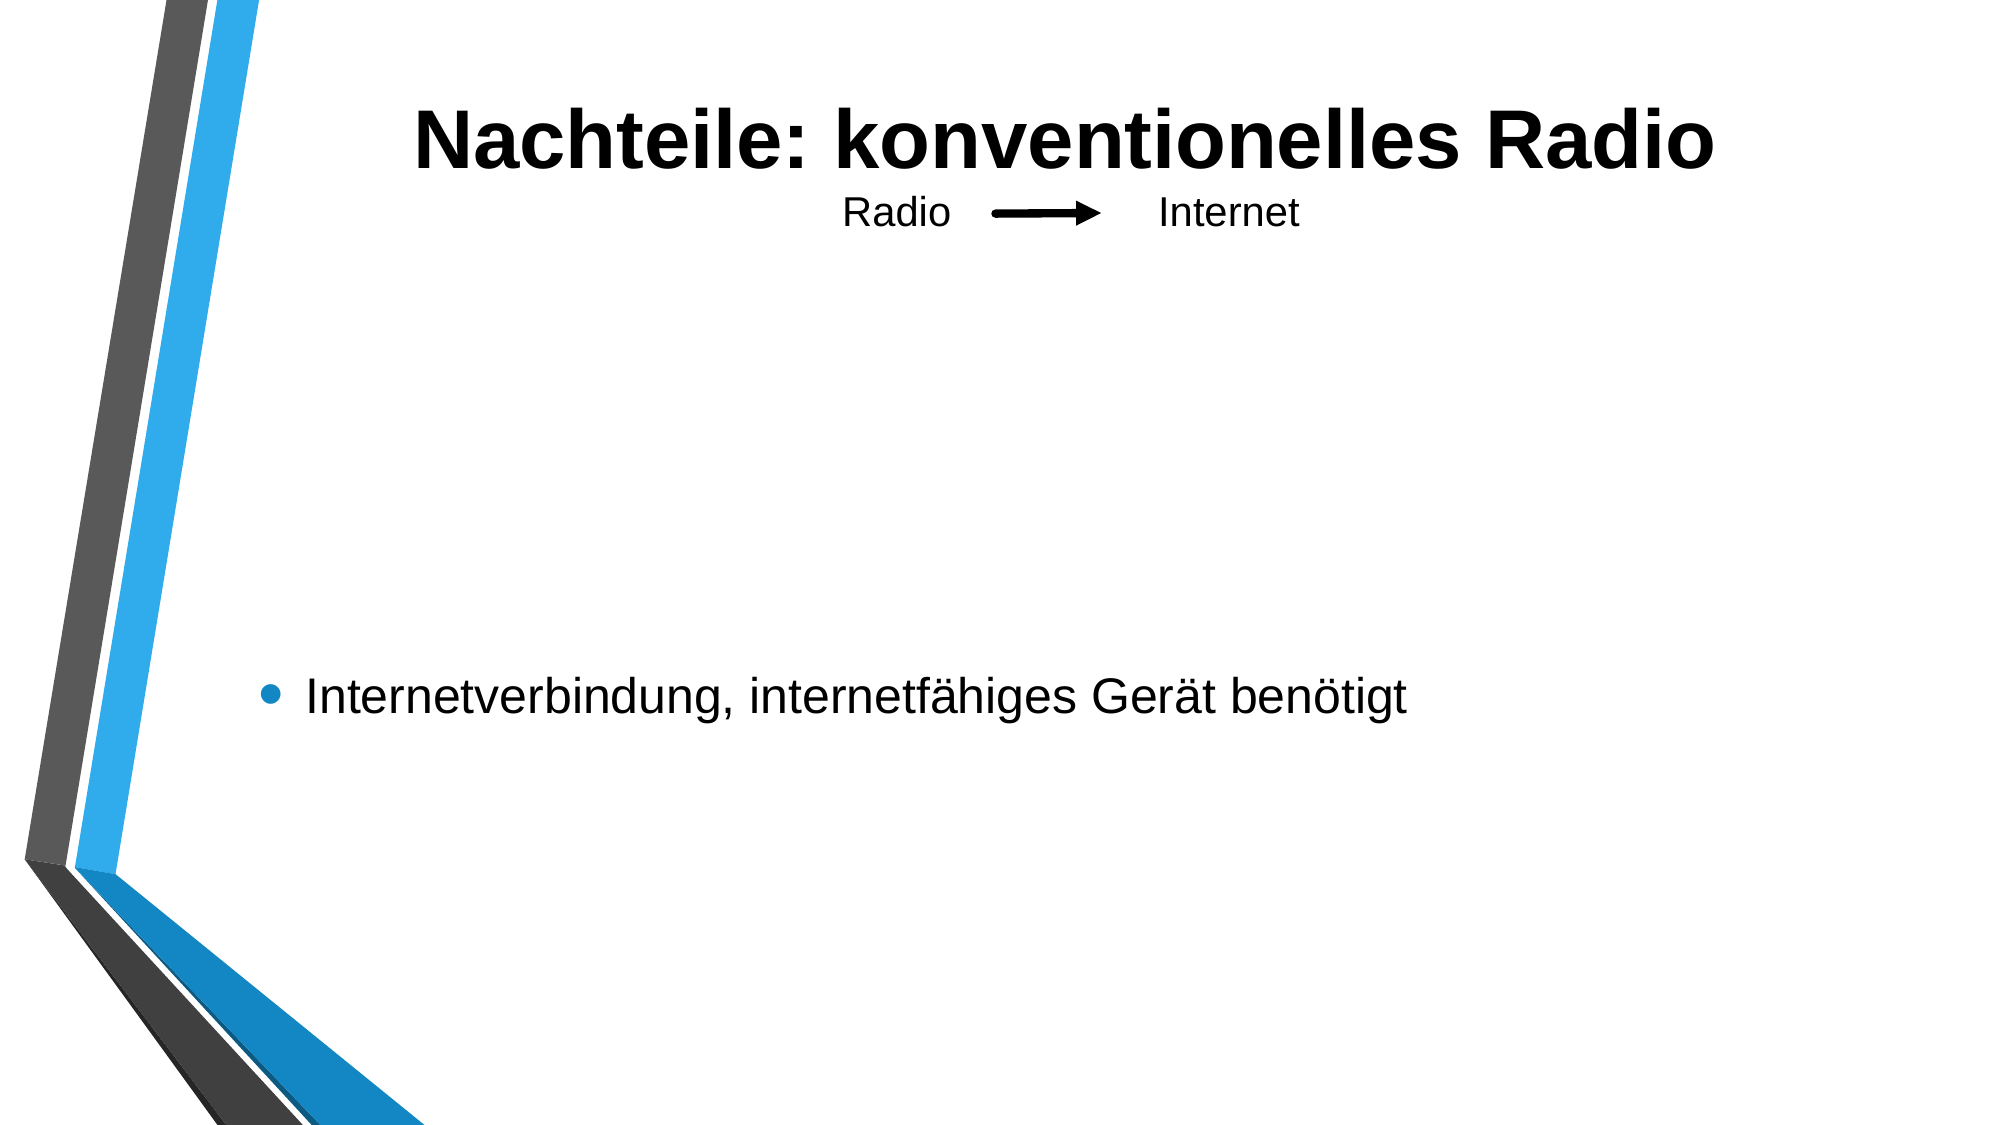

# Nachteile: konventionelles Radio Radio                  Internet
Internetverbindung, internetfähiges Gerät benötigt